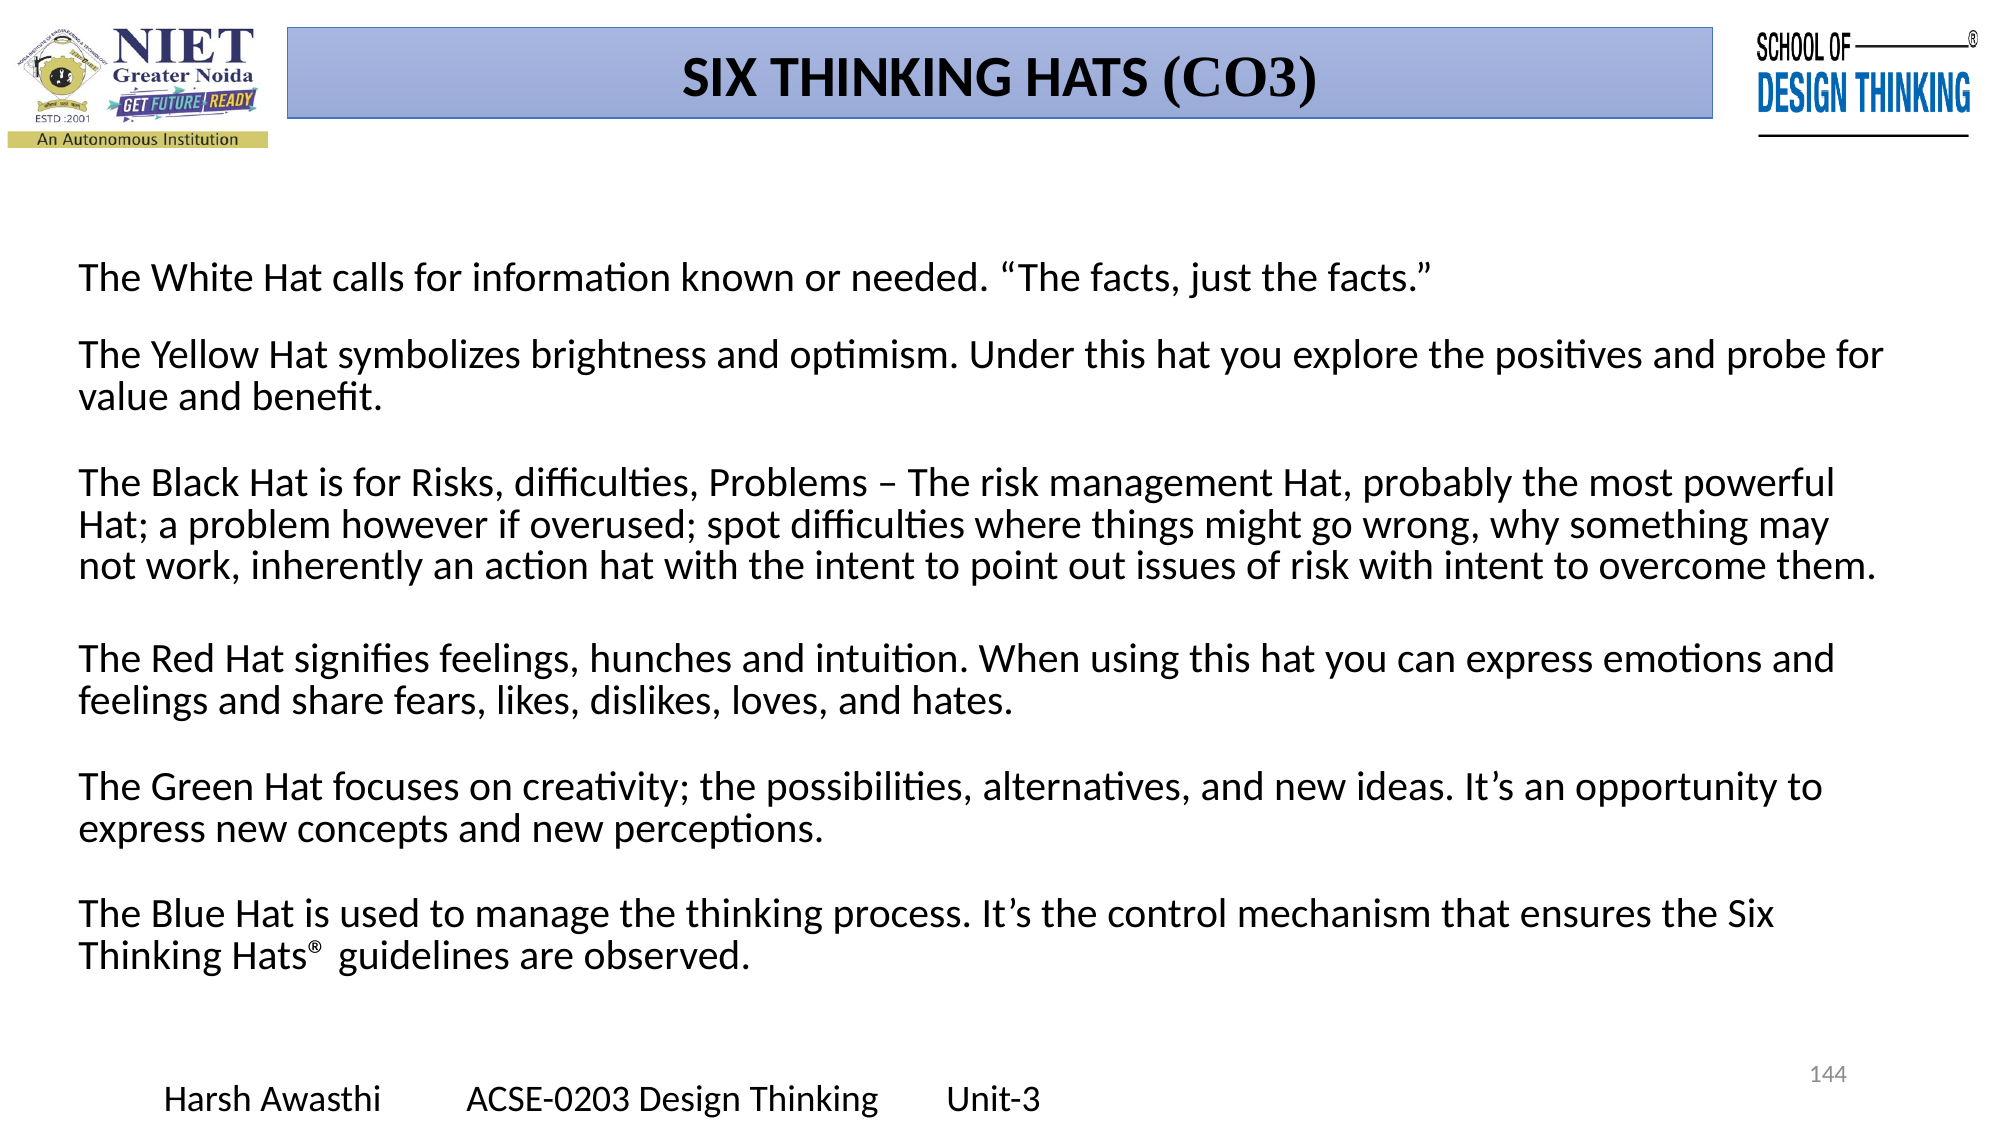

SIX THINKING HATS (CO3)
| The White Hat calls for information known or needed. “The facts, just the facts.” |
| --- |
| The Yellow Hat symbolizes brightness and optimism. Under this hat you explore the positives and probe for value and benefit. |
| The Black Hat is for Risks, difficulties, Problems – The risk management Hat, probably the most powerful Hat; a problem however if overused; spot difficulties where things might go wrong, why something may not work, inherently an action hat with the intent to point out issues of risk with intent to overcome them. |
| The Red Hat signifies feelings, hunches and intuition. When using this hat you can express emotions and feelings and share fears, likes, dislikes, loves, and hates. |
| The Green Hat focuses on creativity; the possibilities, alternatives, and new ideas. It’s an opportunity to express new concepts and new perceptions. |
| The Blue Hat is used to manage the thinking process. It’s the control mechanism that ensures the Six Thinking Hats® guidelines are observed. |
144
Harsh Awasthi          ACSE-0203 Design Thinking        Unit-3